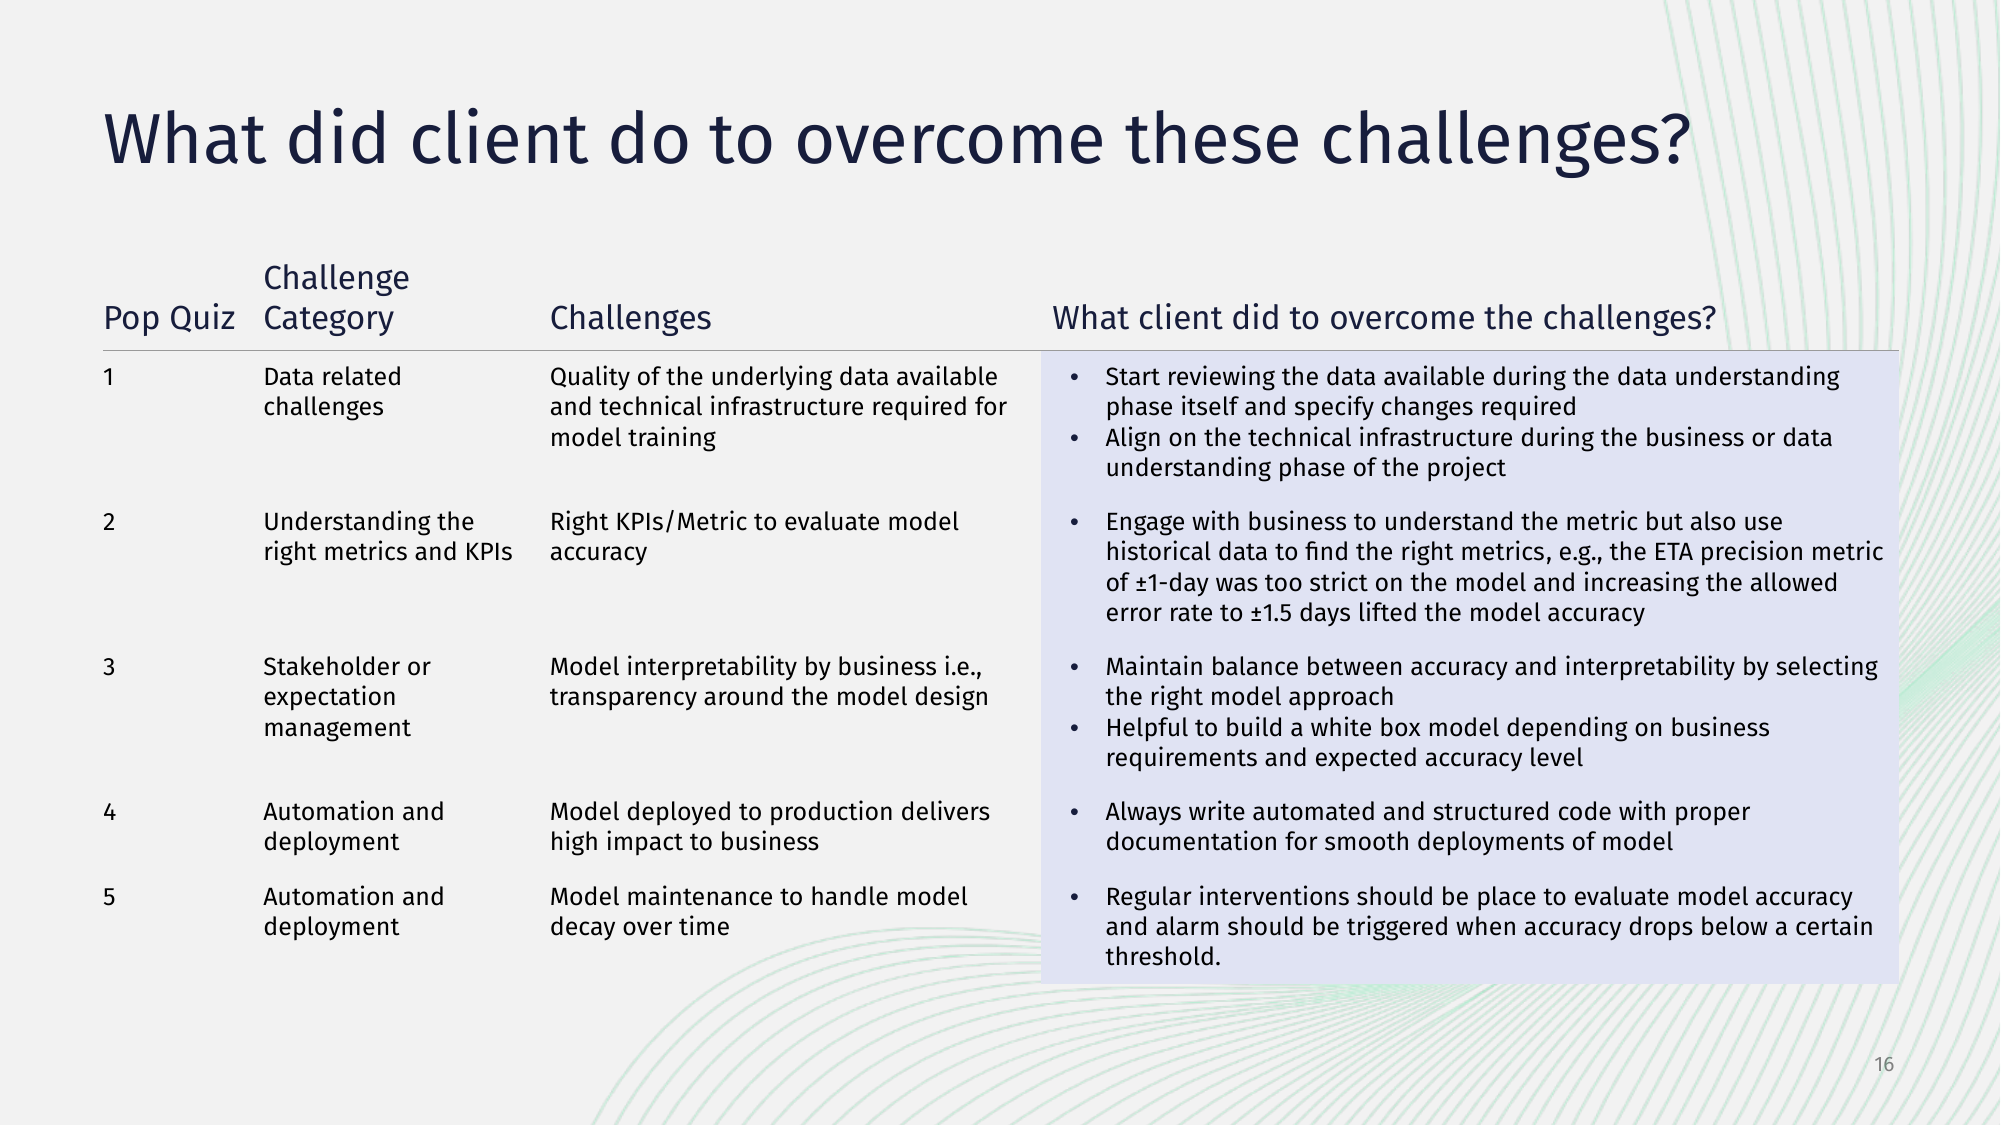

# What did client do to overcome these challenges?
| Pop Quiz | Challenge Category | Challenges | What client did to overcome the challenges? |
| --- | --- | --- | --- |
| 1 | Data related challenges | Quality of the underlying data available and technical infrastructure required for model training | Start reviewing the data available during the data understanding phase itself and specify changes required Align on the technical infrastructure during the business or data understanding phase of the project |
| 2 | Understanding the right metrics and KPIs | Right KPIs/Metric to evaluate model accuracy | Engage with business to understand the metric but also use historical data to find the right metrics, e.g., the ETA precision metric of ±1-day was too strict on the model and increasing the allowed error rate to ±1.5 days lifted the model accuracy |
| 3 | Stakeholder or expectation management | Model interpretability by business i.e., transparency around the model design | Maintain balance between accuracy and interpretability by selecting the right model approach Helpful to build a white box model depending on business requirements and expected accuracy level |
| 4 | Automation and deployment | Model deployed to production delivers high impact to business | Always write automated and structured code with proper documentation for smooth deployments of model |
| 5 | Automation and deployment | Model maintenance to handle model decay over time | Regular interventions should be place to evaluate model accuracy and alarm should be triggered when accuracy drops below a certain threshold. |